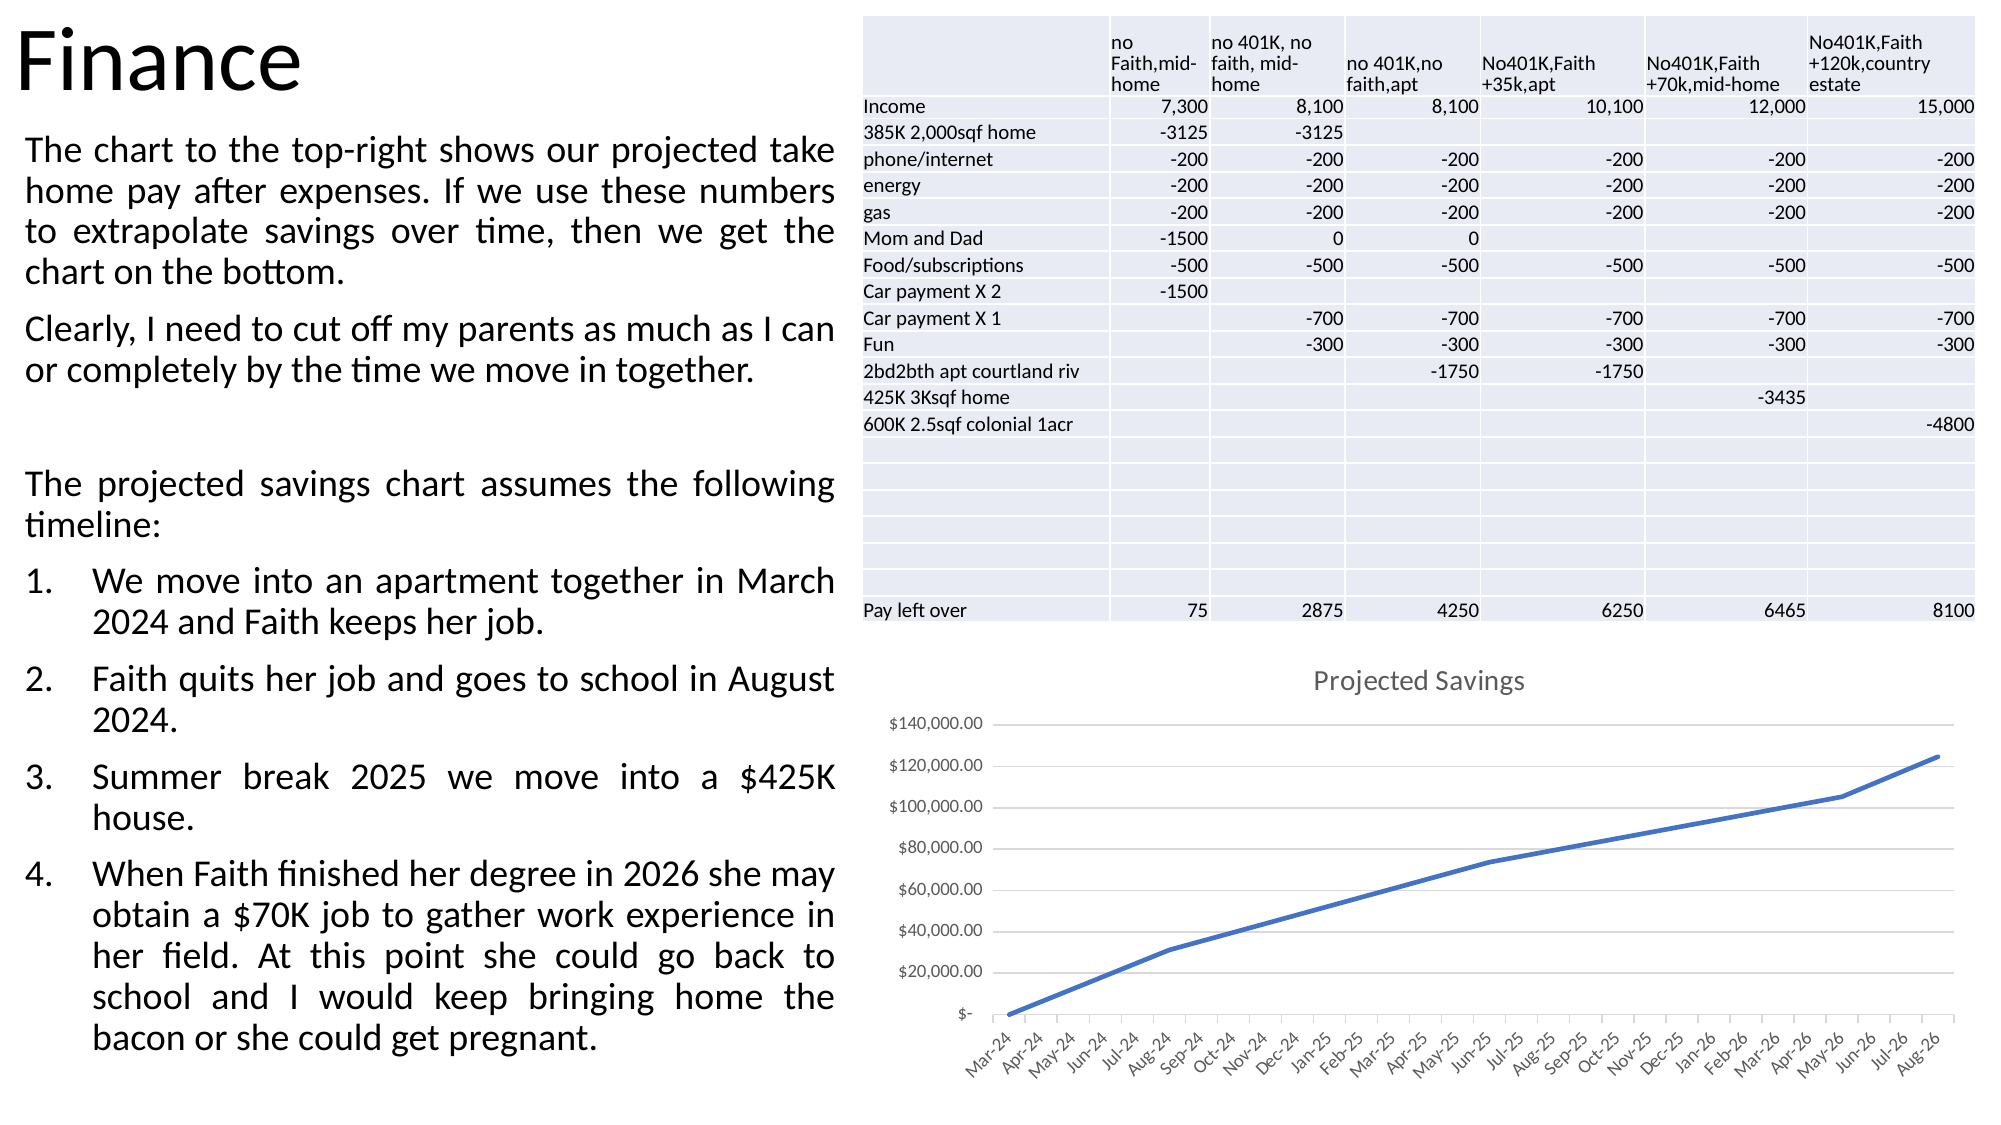

# Finance
|  | no Faith,mid-home | no 401K, no faith, mid-home | no 401K,no faith,apt | No401K,Faith +35k,apt | No401K,Faith +70k,mid-home | No401K,Faith +120k,country estate |
| --- | --- | --- | --- | --- | --- | --- |
| Income | 7,300 | 8,100 | 8,100 | 10,100 | 12,000 | 15,000 |
| 385K 2,000sqf home | -3125 | -3125 |  |  |  |  |
| phone/internet | -200 | -200 | -200 | -200 | -200 | -200 |
| energy | -200 | -200 | -200 | -200 | -200 | -200 |
| gas | -200 | -200 | -200 | -200 | -200 | -200 |
| Mom and Dad | -1500 | 0 | 0 |  |  |  |
| Food/subscriptions | -500 | -500 | -500 | -500 | -500 | -500 |
| Car payment X 2 | -1500 |  |  |  |  |  |
| Car payment X 1 |  | -700 | -700 | -700 | -700 | -700 |
| Fun |  | -300 | -300 | -300 | -300 | -300 |
| 2bd2bth apt courtland riv |  |  | -1750 | -1750 |  |  |
| 425K 3Ksqf home |  |  |  |  | -3435 |  |
| 600K 2.5sqf colonial 1acr |  |  |  |  |  | -4800 |
|  |  |  |  |  |  |  |
|  |  |  |  |  |  |  |
|  |  |  |  |  |  |  |
|  |  |  |  |  |  |  |
|  |  |  |  |  |  |  |
|  |  |  |  |  |  |  |
| Pay left over | 75 | 2875 | 4250 | 6250 | 6465 | 8100 |
The chart to the top-right shows our projected take home pay after expenses. If we use these numbers to extrapolate savings over time, then we get the chart on the bottom.
Clearly, I need to cut off my parents as much as I can or completely by the time we move in together.

The projected savings chart assumes the following timeline:
We move into an apartment together in March 2024 and Faith keeps her job.
Faith quits her job and goes to school in August 2024.
Summer break 2025 we move into a $425K house.
When Faith finished her degree in 2026 she may obtain a $70K job to gather work experience in her field. At this point she could go back to school and I would keep bringing home the bacon or she could get pregnant.

### Chart: Projected Savings

| Category |  |
|---|---|
| 45352 | 0.0 |
| 45383 | 6250.0 |
| 45413 | 12500.0 |
| 45444 | 18750.0 |
| 45474 | 25000.0 |
| 45505 | 31250.0 |
| 45536 | 35500.0 |
| 45566 | 39750.0 |
| 45597 | 44000.0 |
| 45627 | 48250.0 |
| 45658 | 52500.0 |
| 45689 | 56750.0 |
| 45717 | 61000.0 |
| 45748 | 65250.0 |
| 45778 | 69500.0 |
| 45809 | 73750.0 |
| 45839 | 76625.0 |
| 45870 | 79500.0 |
| 45901 | 82375.0 |
| 45931 | 85250.0 |
| 45962 | 88125.0 |
| 45992 | 91000.0 |
| 46023 | 93875.0 |
| 46054 | 96750.0 |
| 46082 | 99625.0 |
| 46113 | 102500.0 |
| 46143 | 105375.0 |
| 46174 | 111840.0 |
| 46204 | 118305.0 |
| 46235 | 124770.0 |